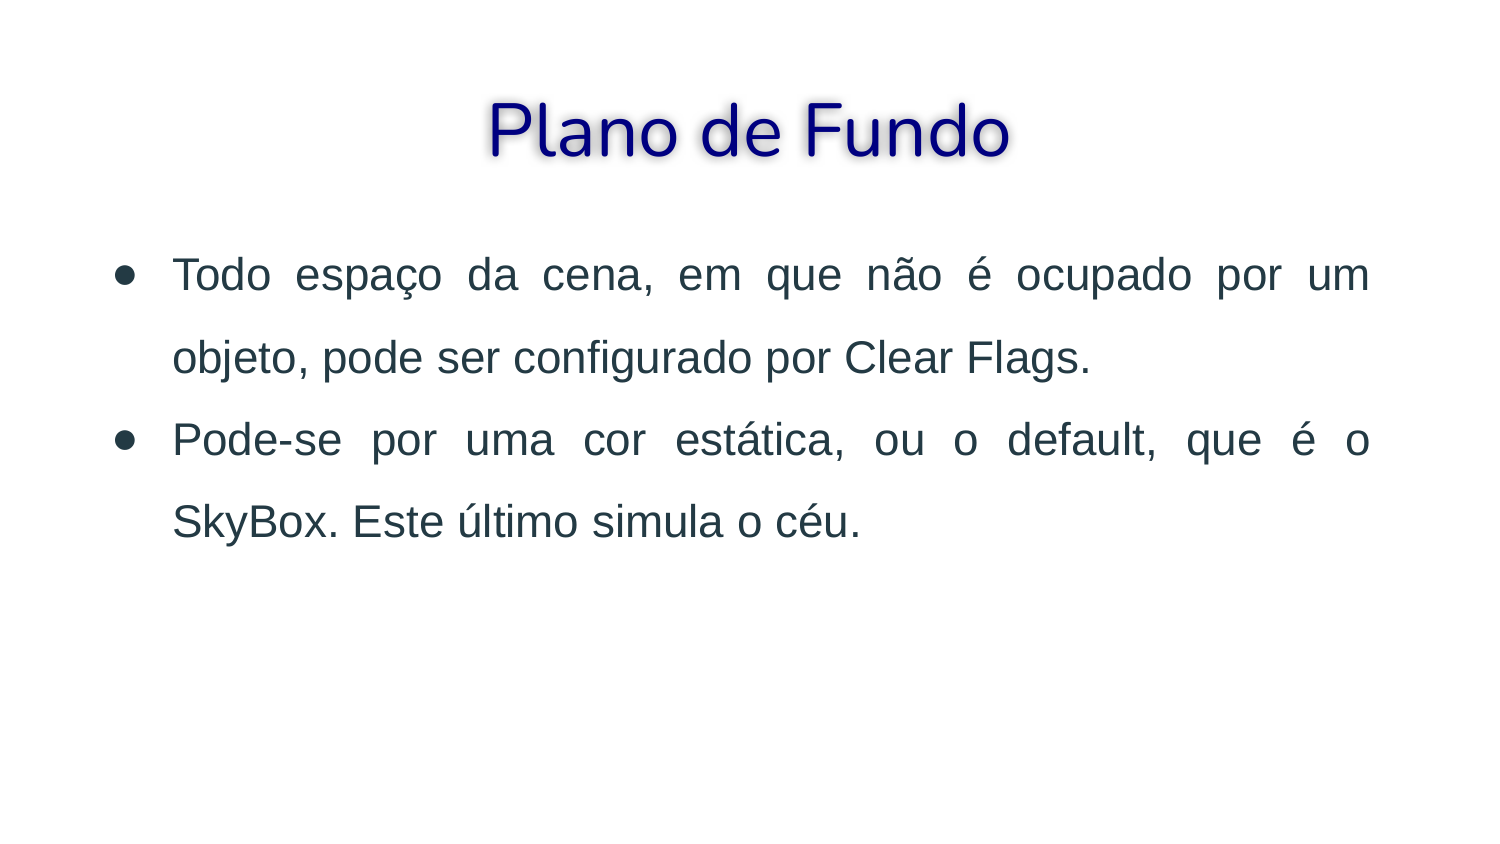

# Plano de Fundo
Todo espaço da cena, em que não é ocupado por um objeto, pode ser configurado por Clear Flags.
Pode-se por uma cor estática, ou o default, que é o SkyBox. Este último simula o céu.